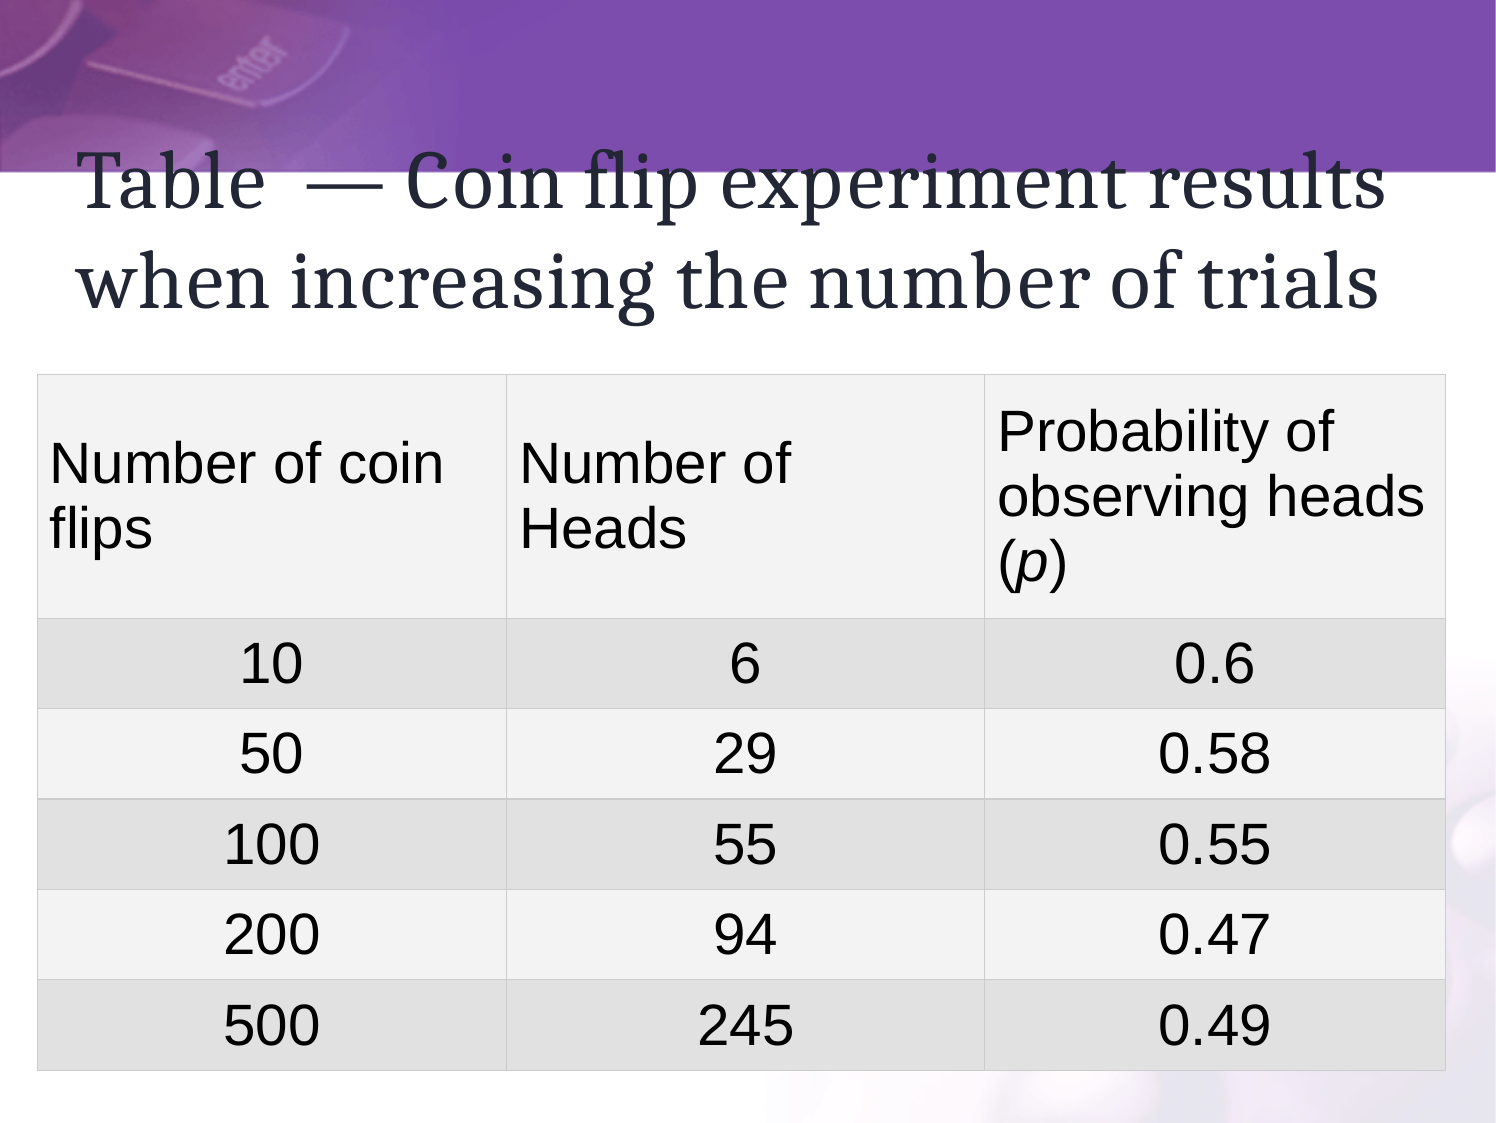

# Table  — Coin flip experiment results when increasing the number of trials
| Number of coin flips | Number of Heads | Probability of observing heads (p) |
| --- | --- | --- |
| 10 | 6 | 0.6 |
| 50 | 29 | 0.58 |
| 100 | 55 | 0.55 |
| 200 | 94 | 0.47 |
| 500 | 245 | 0.49 |